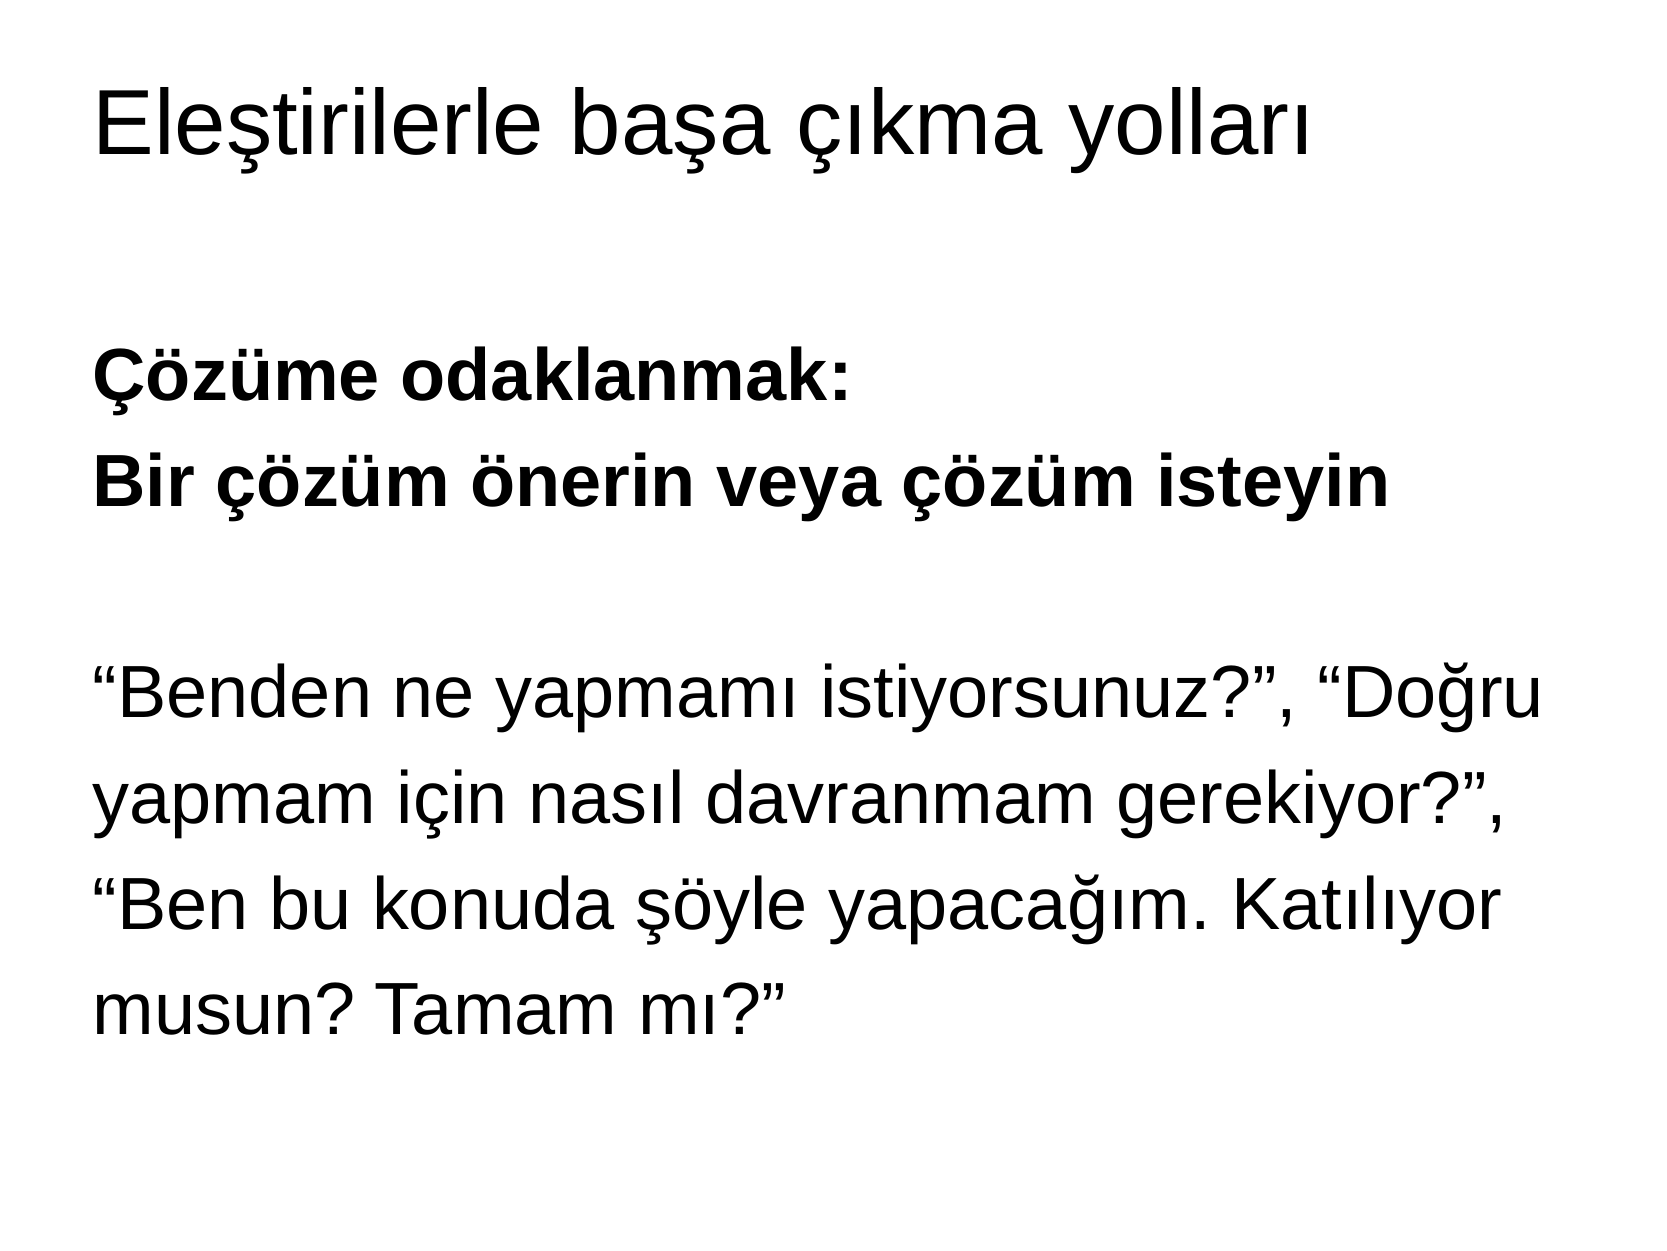

Eleştirilerle başa çıkma yolları
# Çözüme odaklanmak: Bir çözüm önerin veya çözüm isteyin “Benden ne yapmamı istiyorsunuz?”, “Doğru yapmam için nasıl davranmam gerekiyor?”, “Ben bu konuda şöyle yapacağım. Katılıyor musun? Tamam mı?”